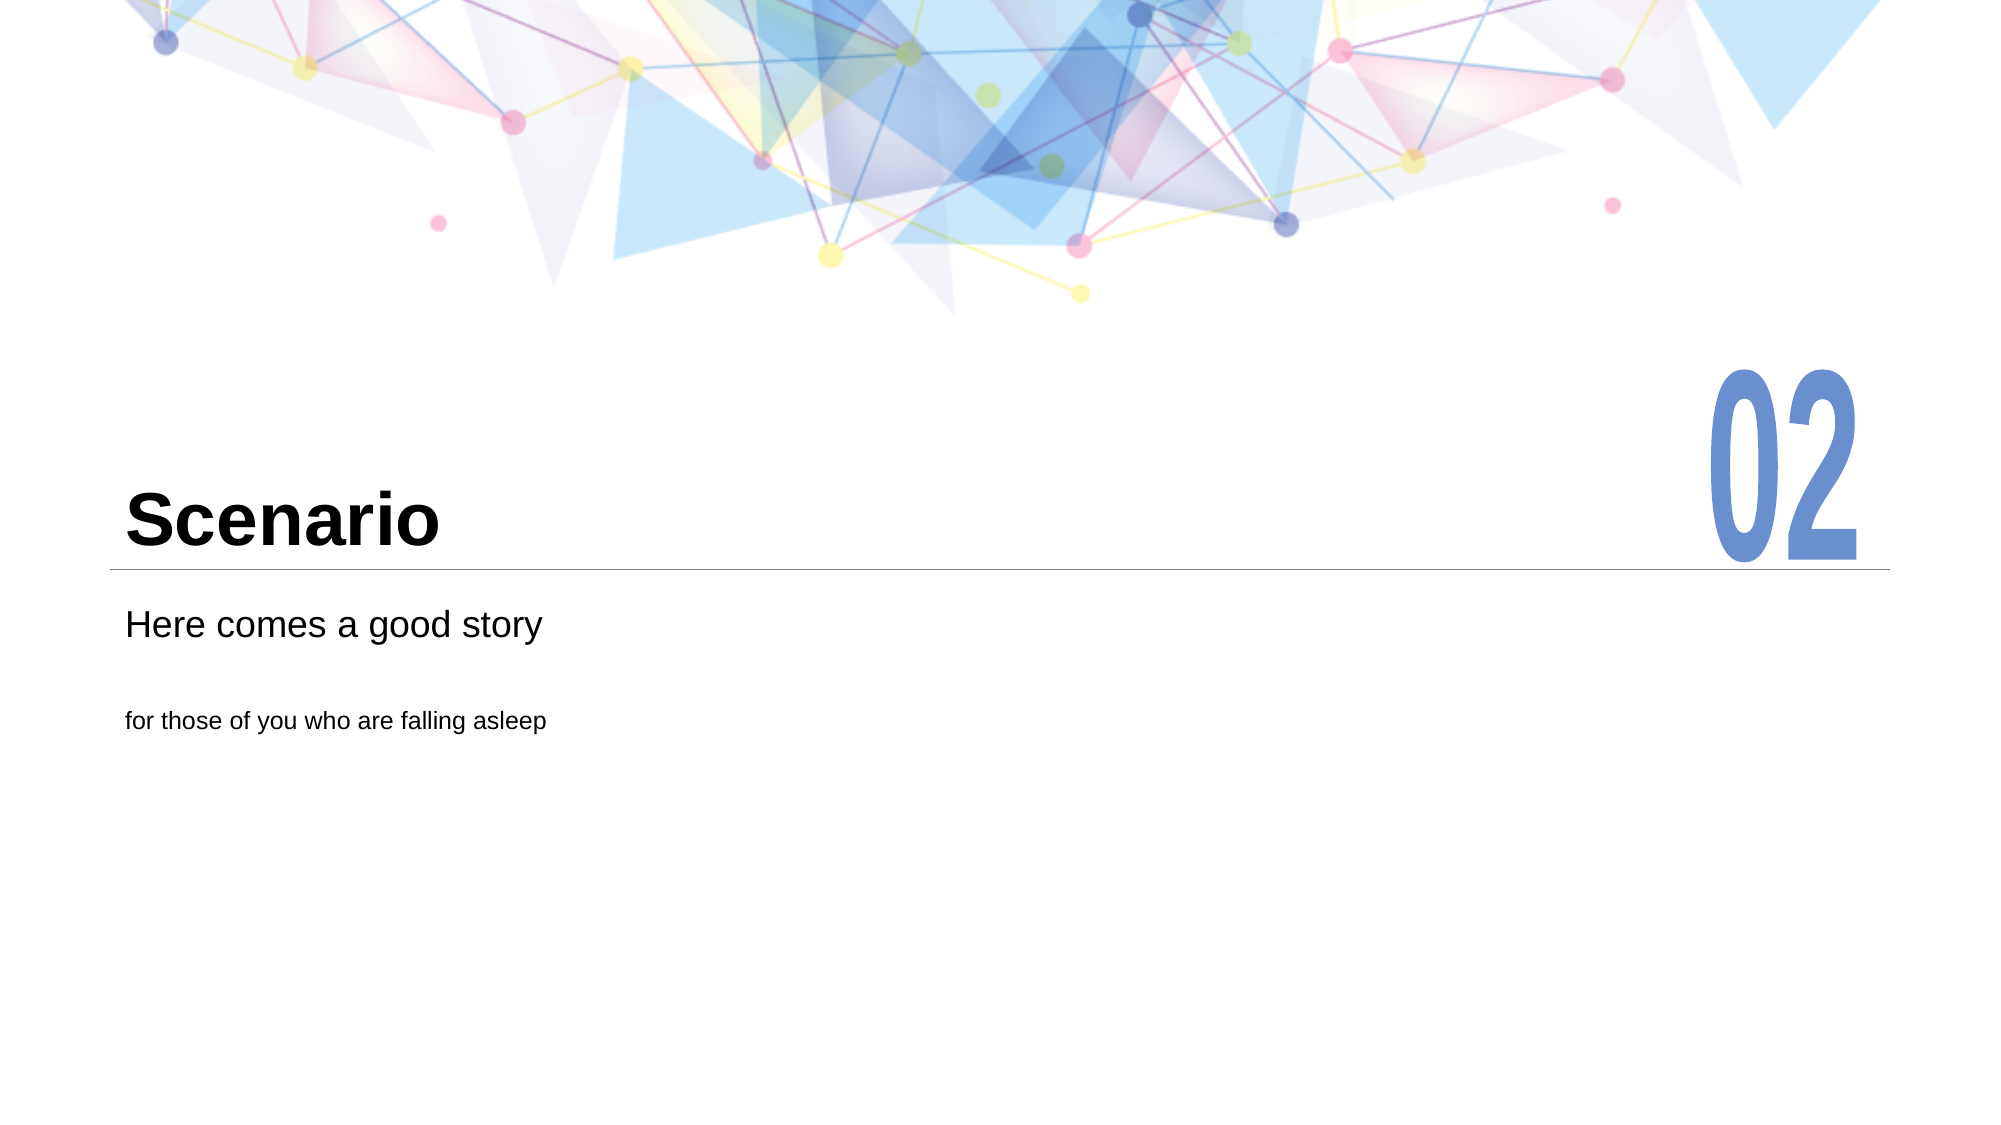

02
# Scenario
Here comes a good story

for those of you who are falling asleep